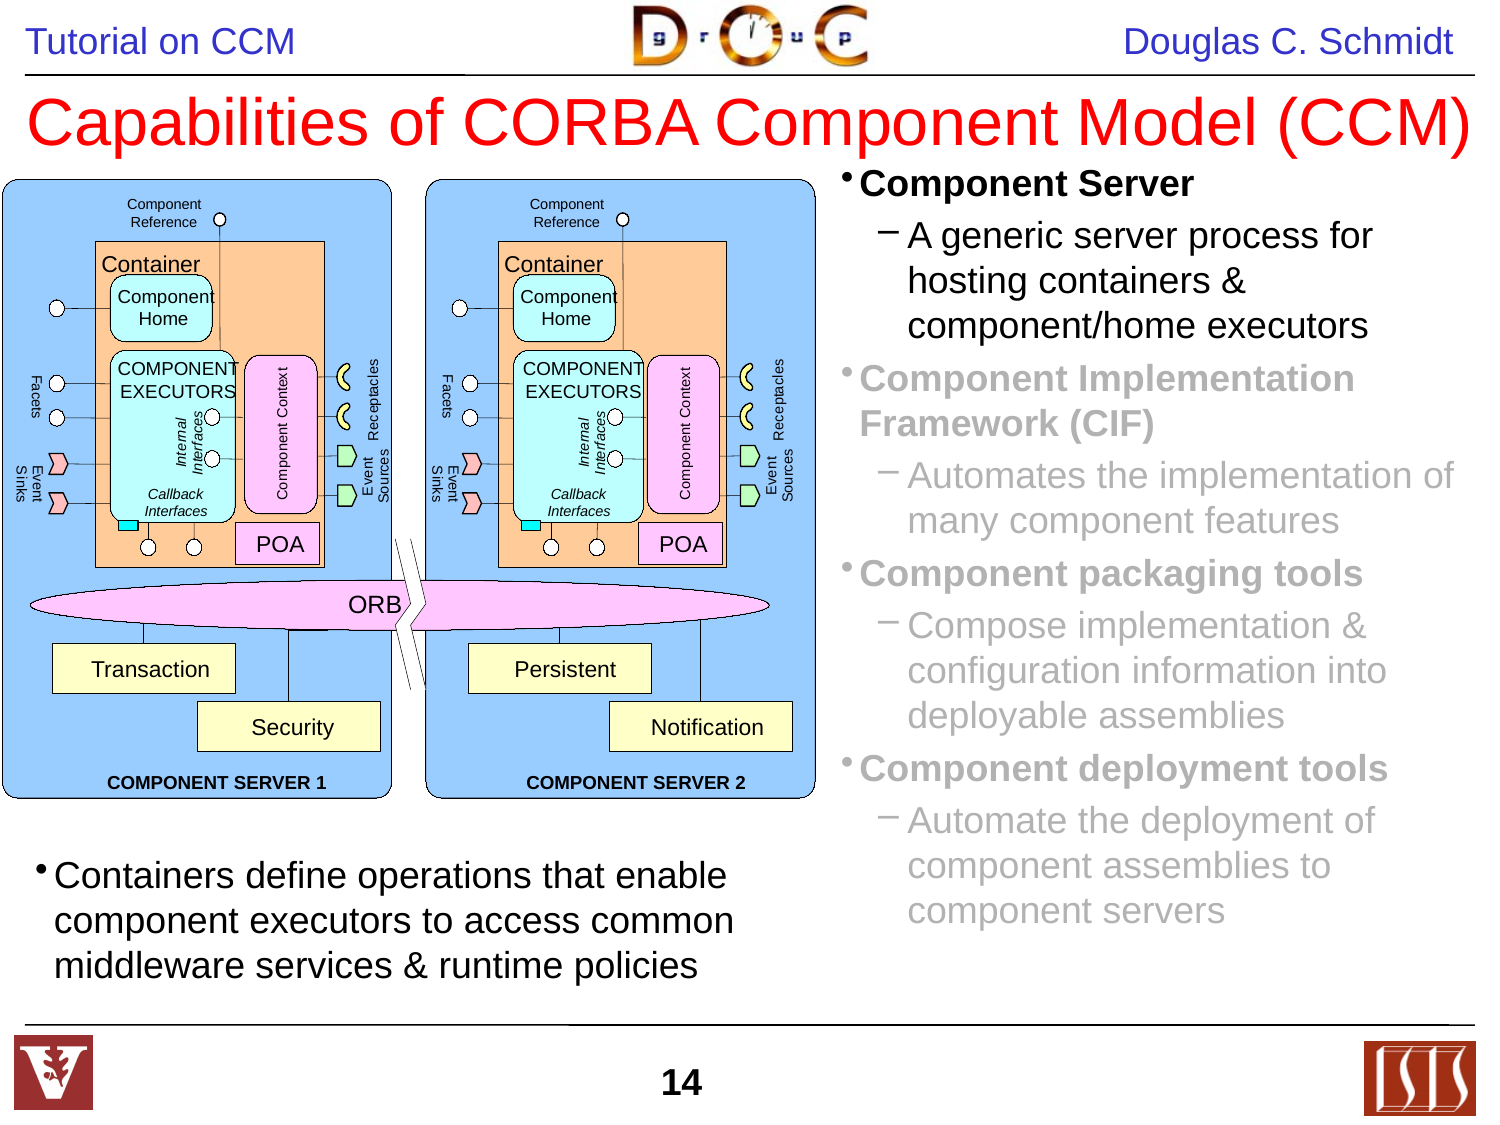

# Capabilities of CORBA Component Model (CCM)
Component Server
A generic server process for hosting containers & component/home executors
Component Implementation Framework (CIF)
Automates the implementation of many component features
Component packaging tools
Compose implementation & configuration information into deployable assemblies
Component deployment tools
Automate the deployment of component assemblies to component servers

Component
Reference

Container
Container

Component
Component

Home
Home

s

COMPONENT
COMPONENT
t
e

x
l
F
c
e

a
EXECUTORS
EXECUTORS
t
a

t
c
n
p
e
o
t
e

C
s
s

c

l

e
t

a

e

c
n
n
R
a
e
r
r
f
e
e
n
r
s
t
t

e
o
t

n
n
t
e

p

I
I
n
n

c
S
E

I
r
e
m
i
v
u
v
n
e
o
o
E
k
Callback
Callback

n
C
S
s
t

Interfaces
Interfaces

POA
POA

Transaction
Persistent

Security
Notification
Component
Reference

s

t
e

x
l
F
c
e

a
t
a
t
n
c
p
e
o
t
e

C
s
s
c
l

e
t

a
e
c
n
n
R
a
e
f
n
r
s

e
o
t
t
e

p

n
n
c
S
E

I
r
e
m
i
v
u
v
n
o
e
o
E
k

C
n
S
s
t

ORB
COMPONENT SERVER 1
COMPONENT SERVER 2

Containers define operations that enable component executors to access common middleware services & runtime policies